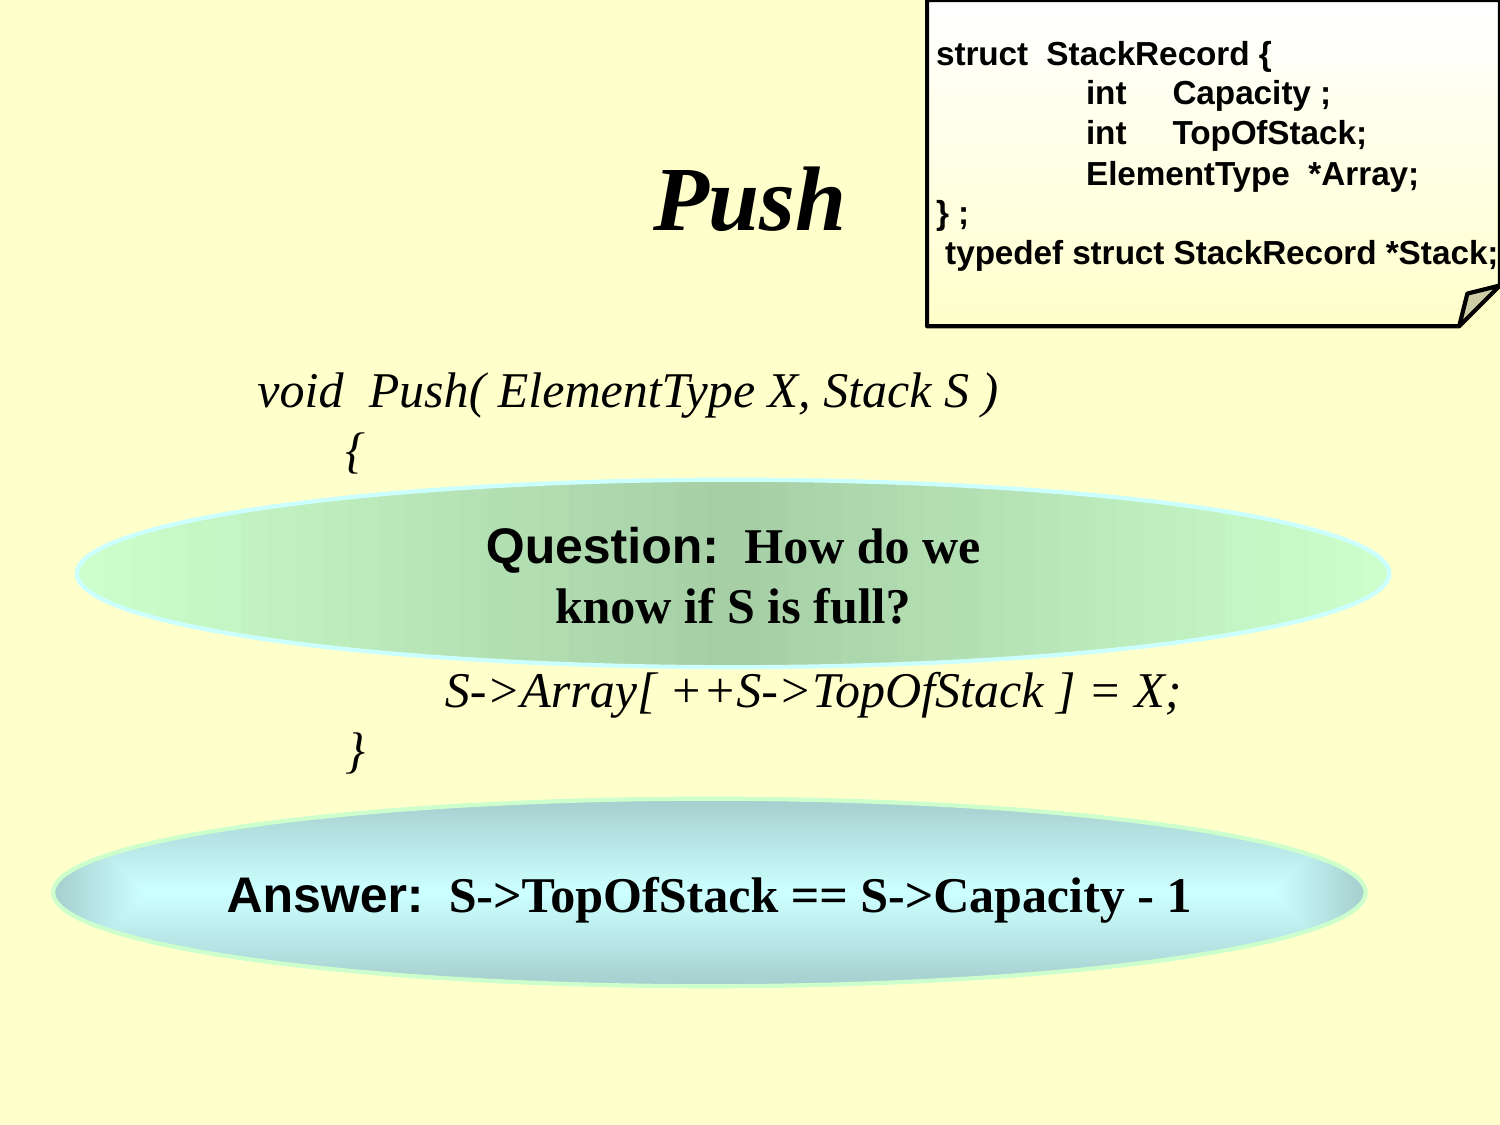

# Push
struct  StackRecord {
	int     Capacity ;
	int     TopOfStack;
	ElementType  *Array;
} ;
 typedef struct StackRecord *Stack;
 void  Push( ElementType X, Stack S )
        {
            if( IsFull( S ) )
                Error( "Full stack" );
            else
                S->Array[ ++S->TopOfStack ] = X;
        }
Question:  How do we
know if S is full?
Answer:  S->TopOfStack == S->Capacity - 1